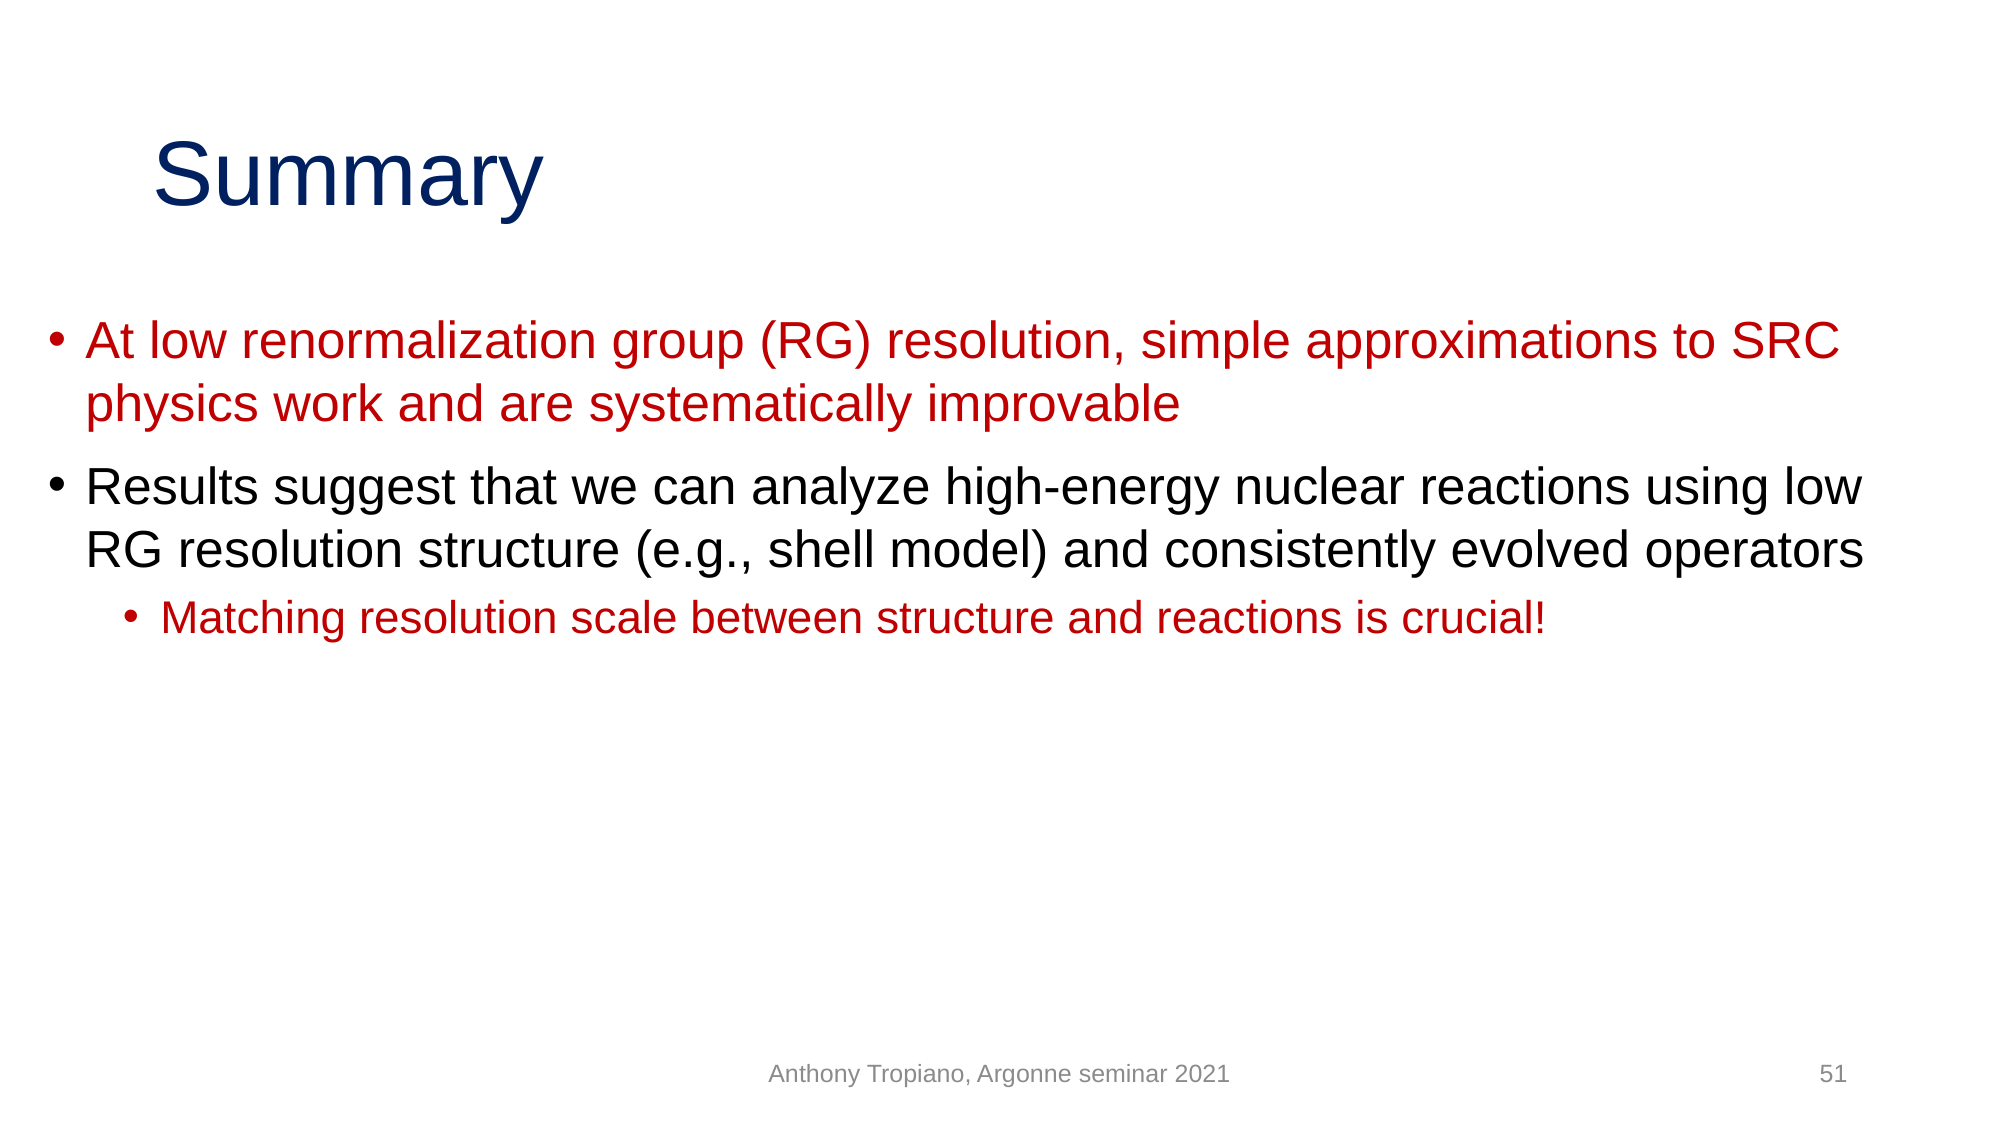

# Summary
At low renormalization group (RG) resolution, simple approximations to SRC physics work and are systematically improvable
Results suggest that we can analyze high-energy nuclear reactions using low RG resolution structure (e.g., shell model) and consistently evolved operators
Matching resolution scale between structure and reactions is crucial!
Anthony Tropiano, Argonne seminar 2021
51